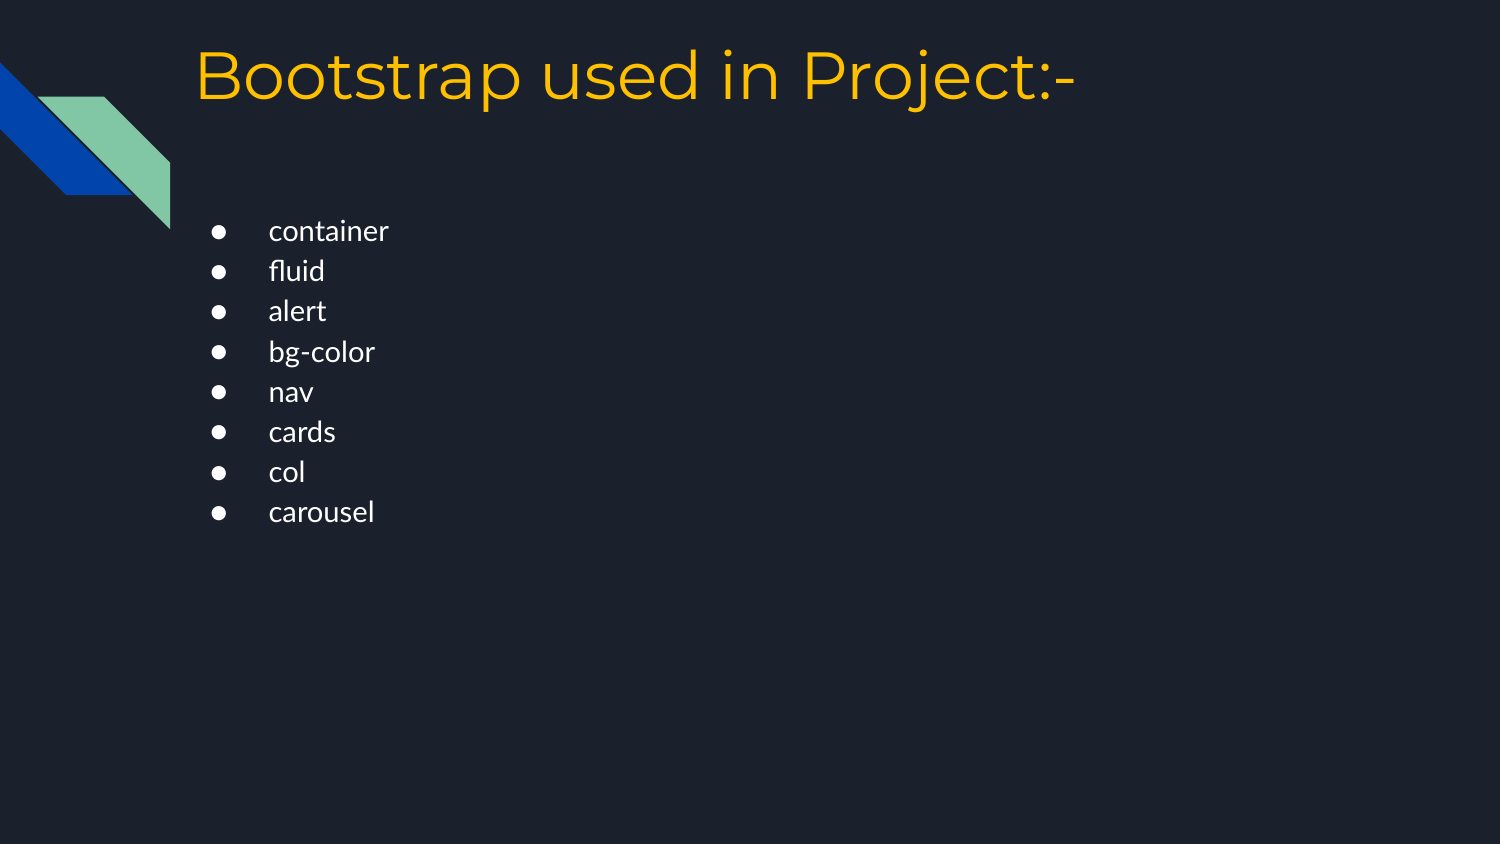

# Bootstrap used in Project:-
container
fluid
alert
bg-color
nav
cards
col
carousel